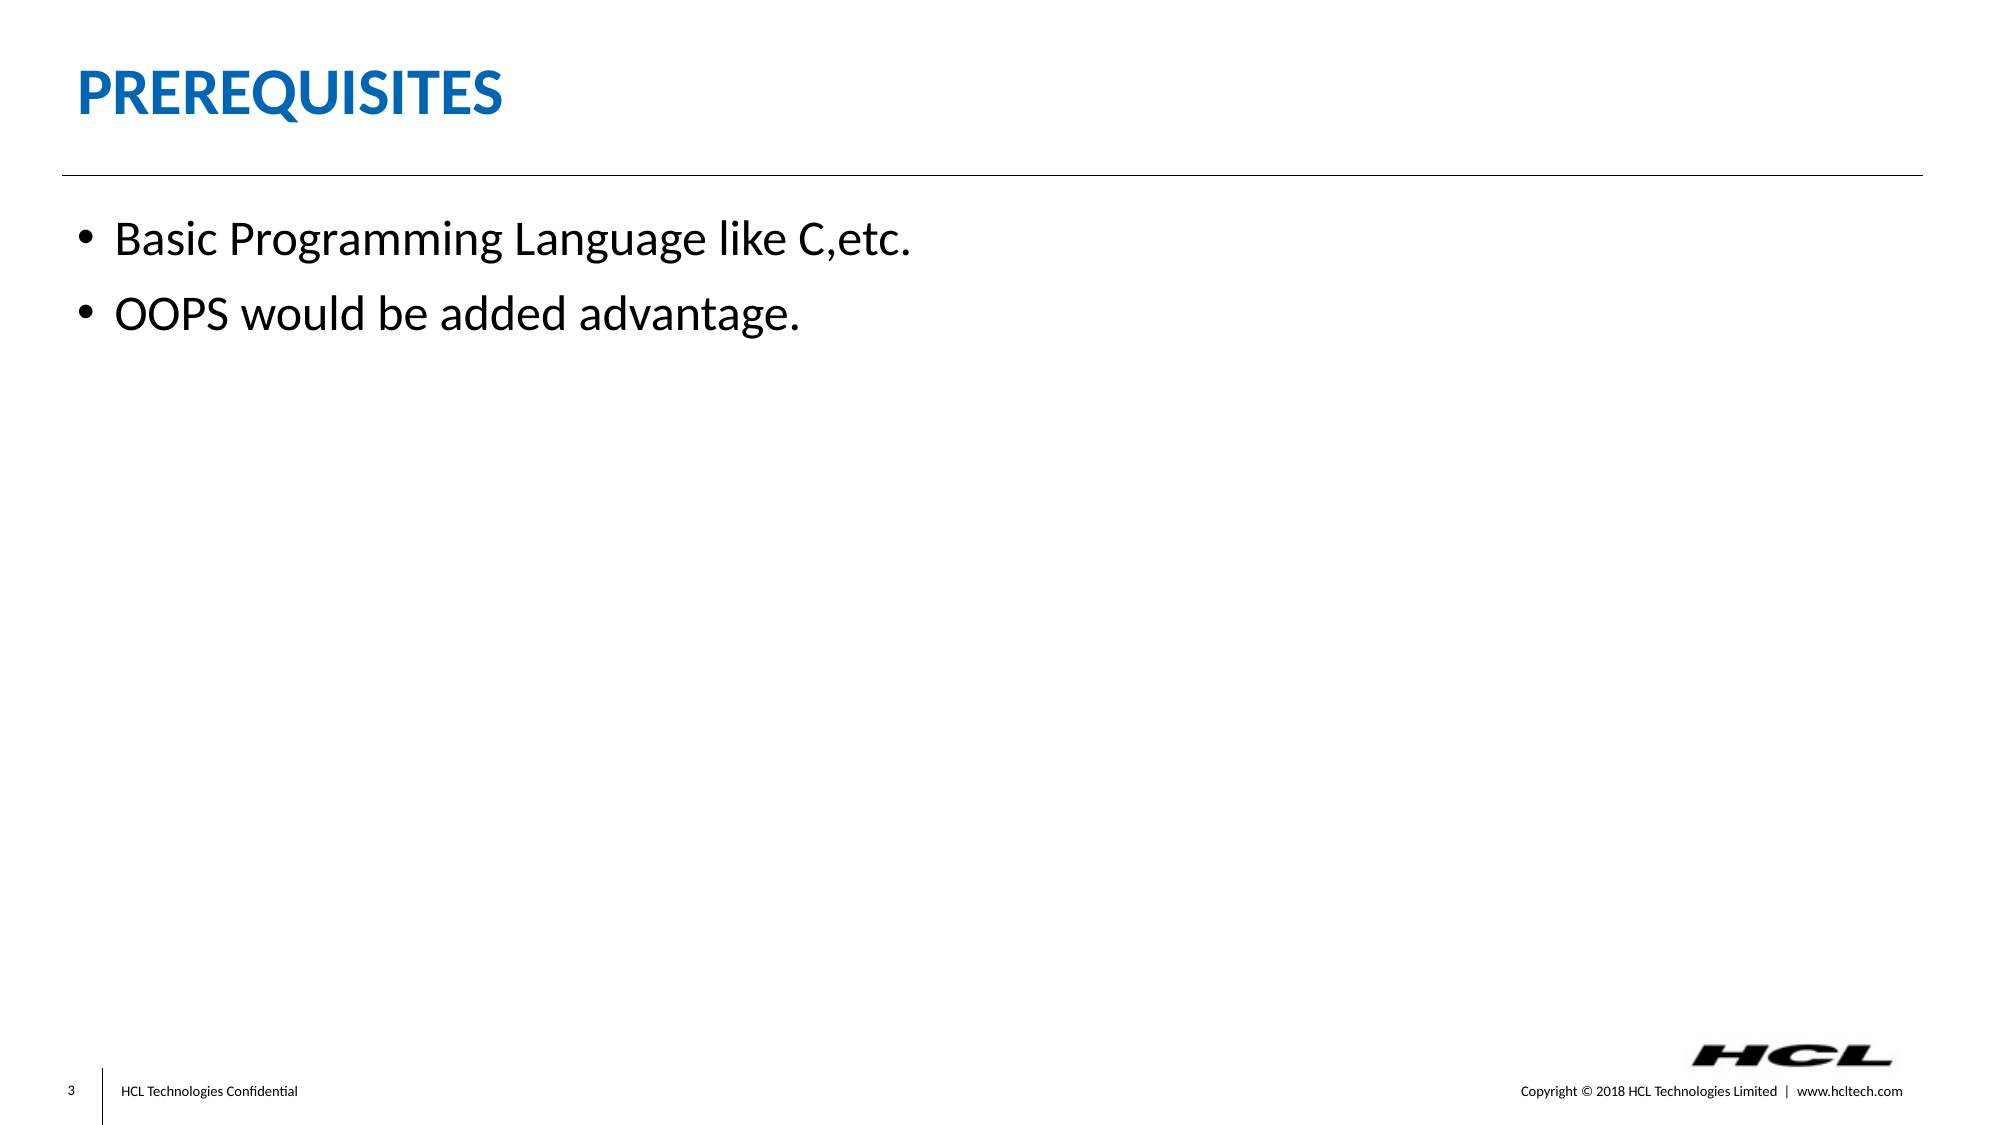

# Prerequisites
Basic Programming Language like C,etc.
OOPS would be added advantage.